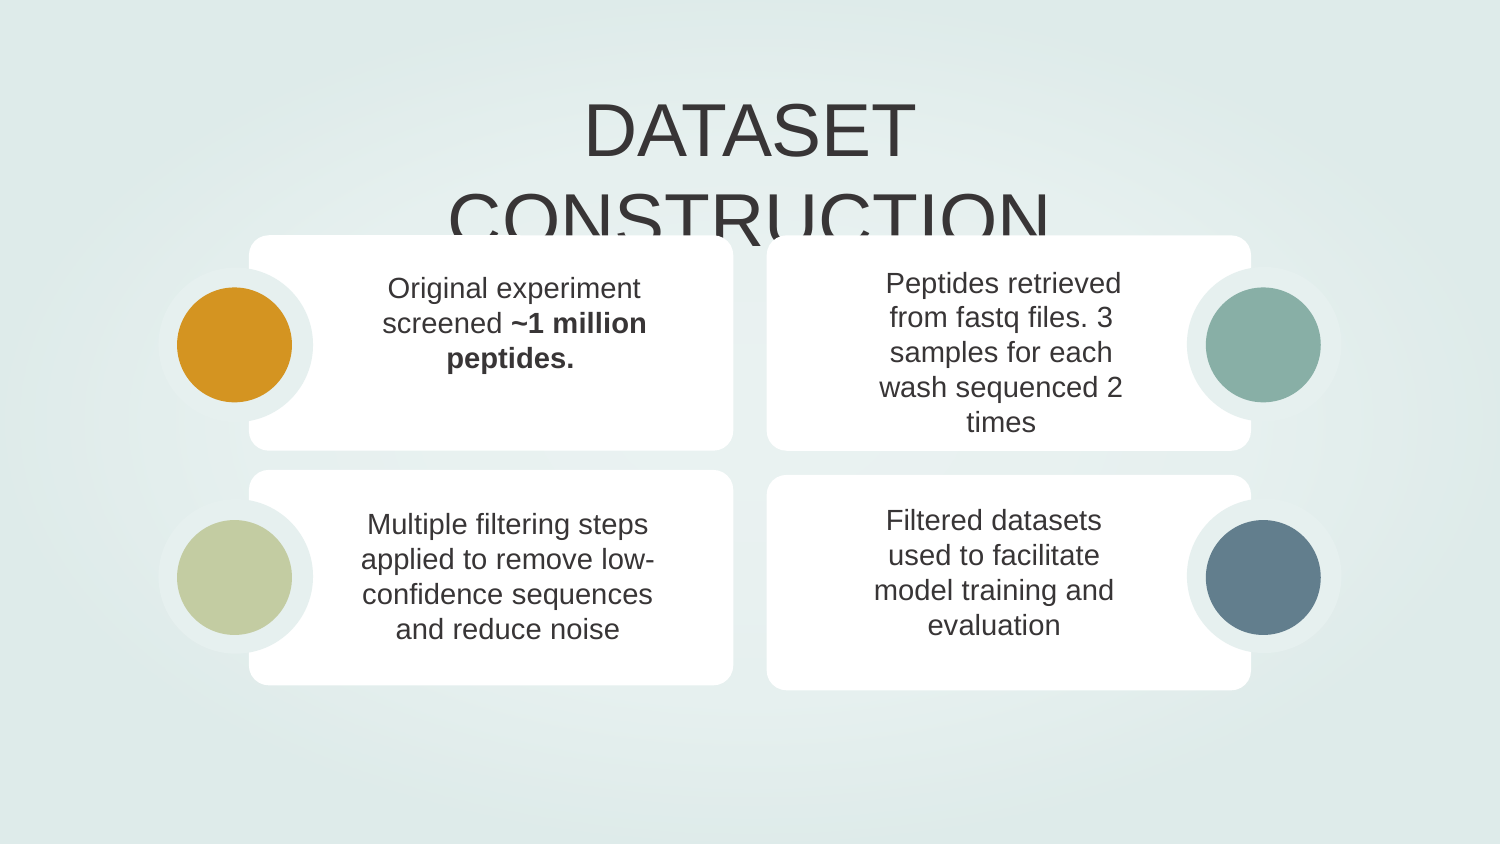

DATASET CONSTRUCTION

Peptides retrieved from fastq files. 3 samples for each wash sequenced 2 times
Original experiment screened ~1 million peptides.

Filtered datasets used to facilitate model training and evaluation
Multiple filtering steps applied to remove low-confidence sequences and reduce noise